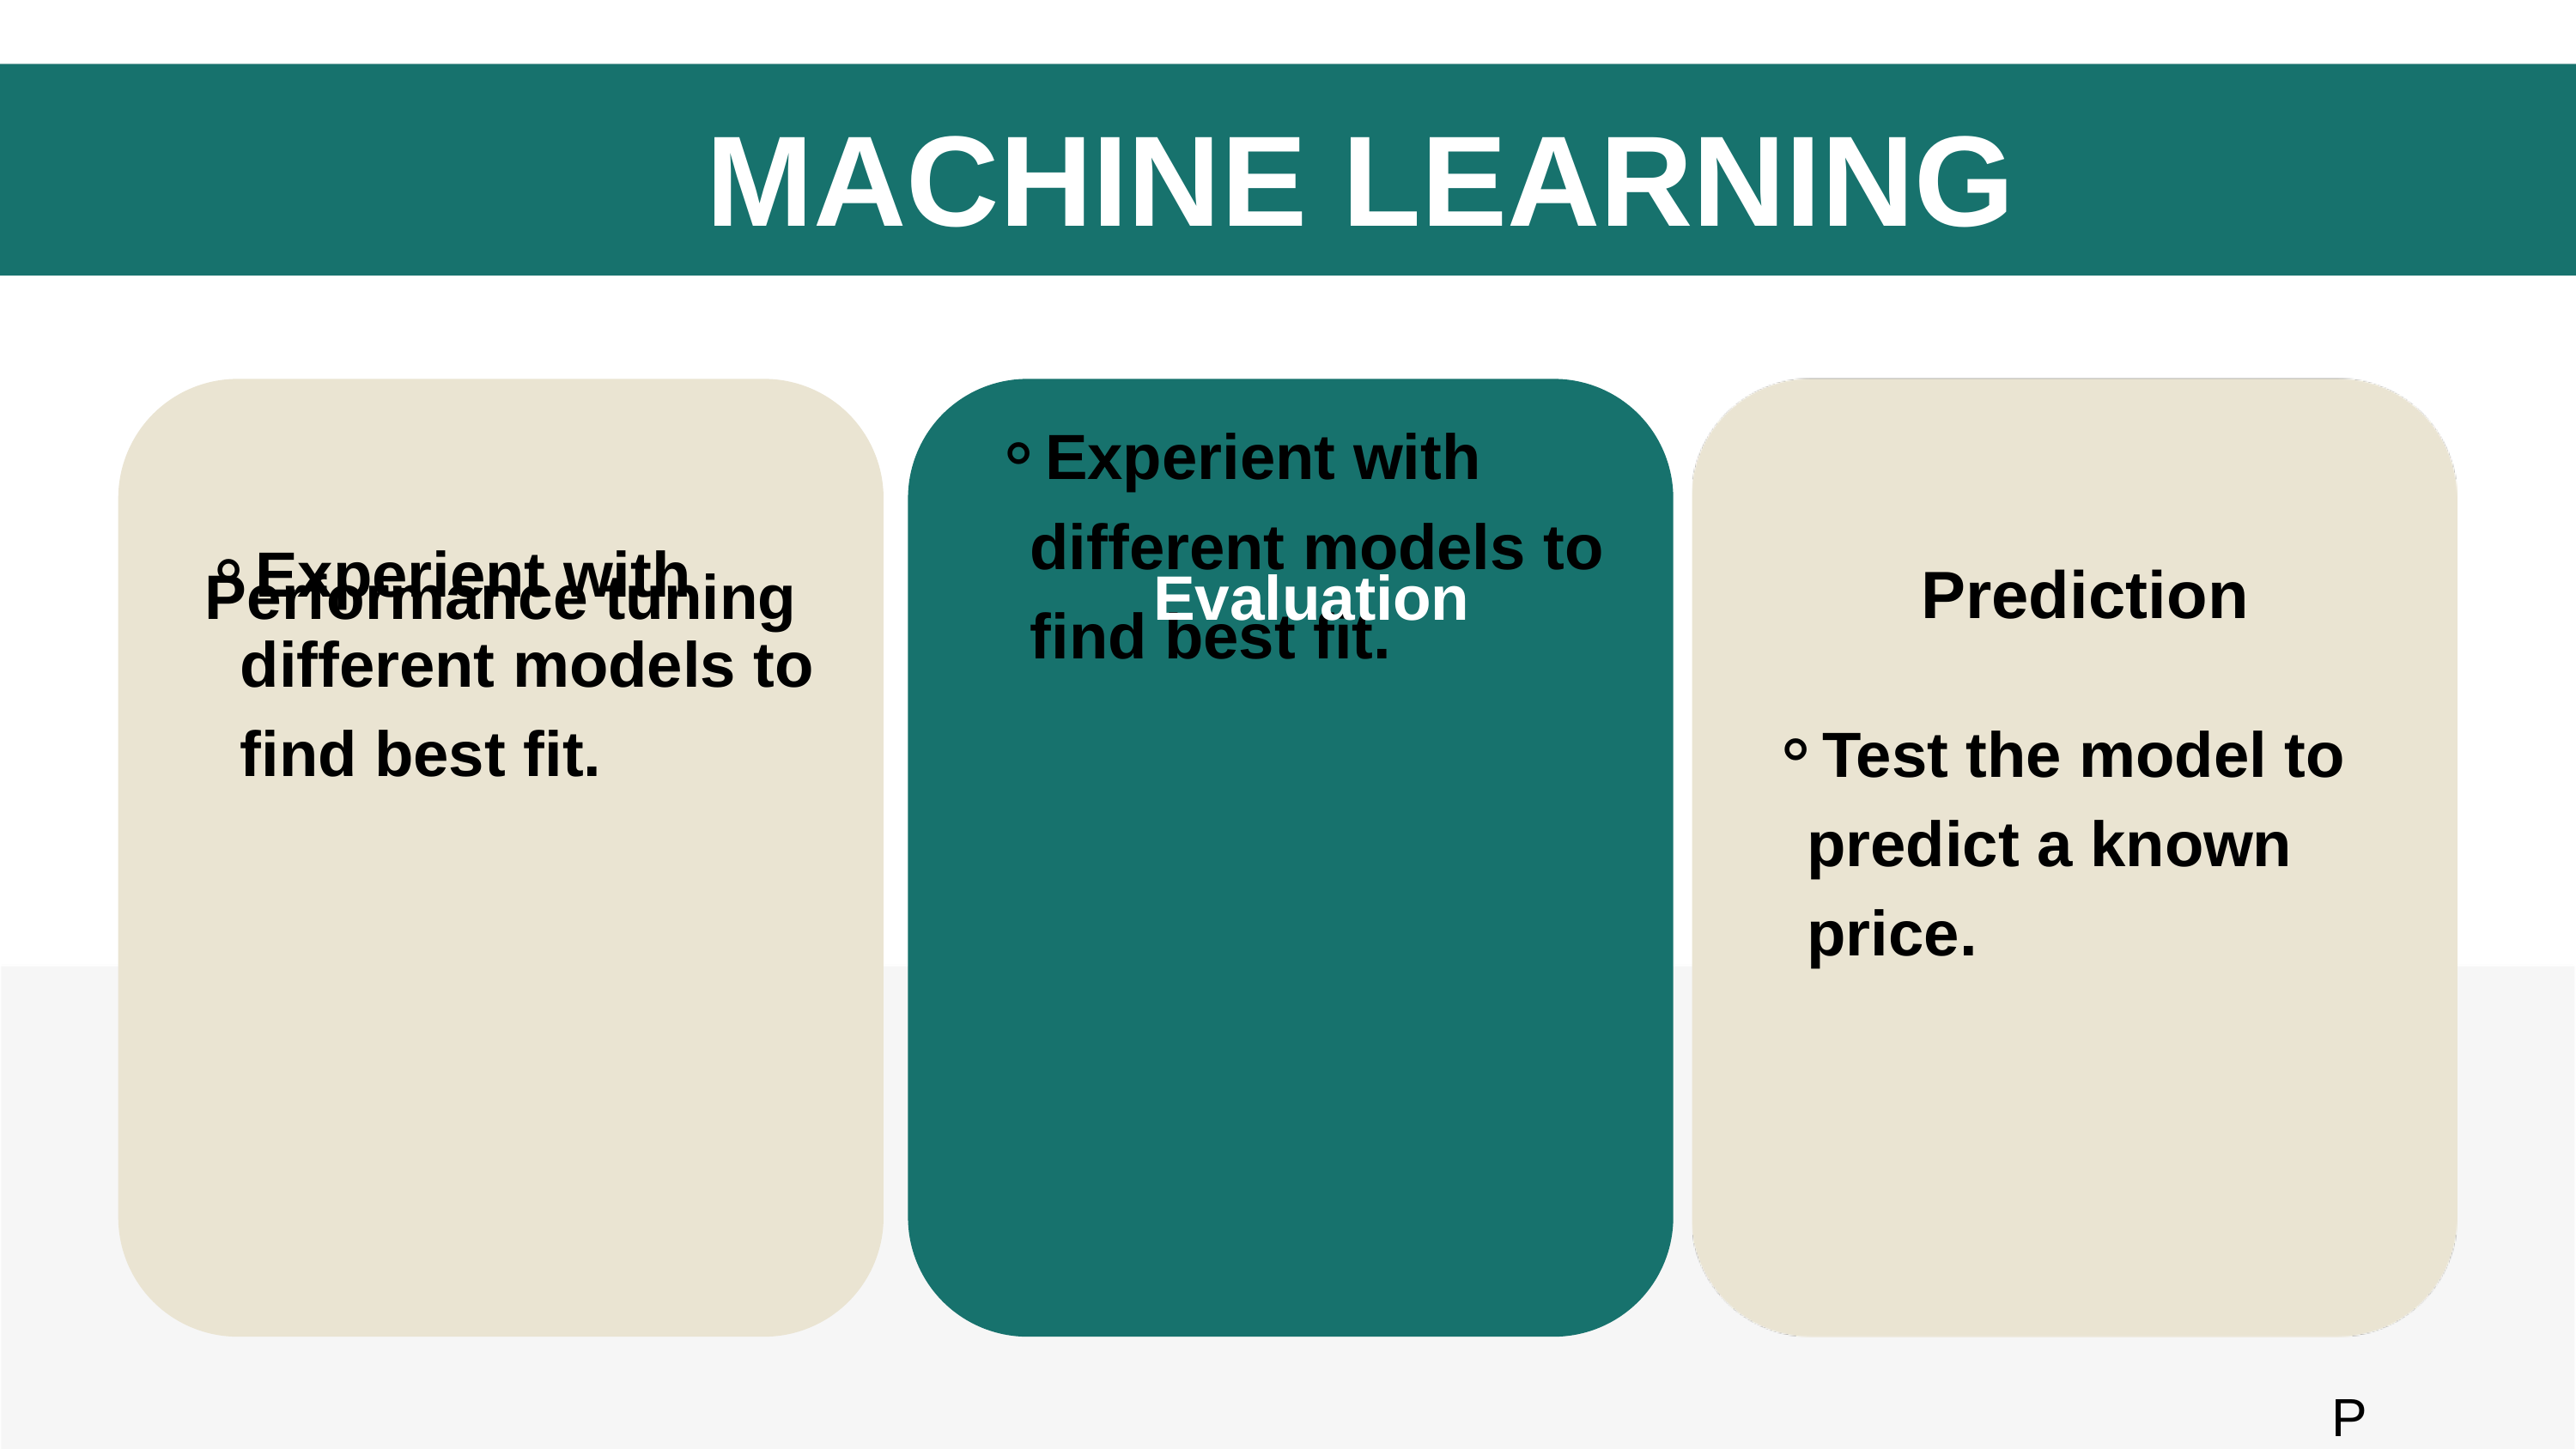

MACHINE LEARNING

Experient with different models to find best fit.

Experient with different models to find best fit.

Prediction

Performance tuning
Evaluation
Test the model to predict a known price.

Page 19